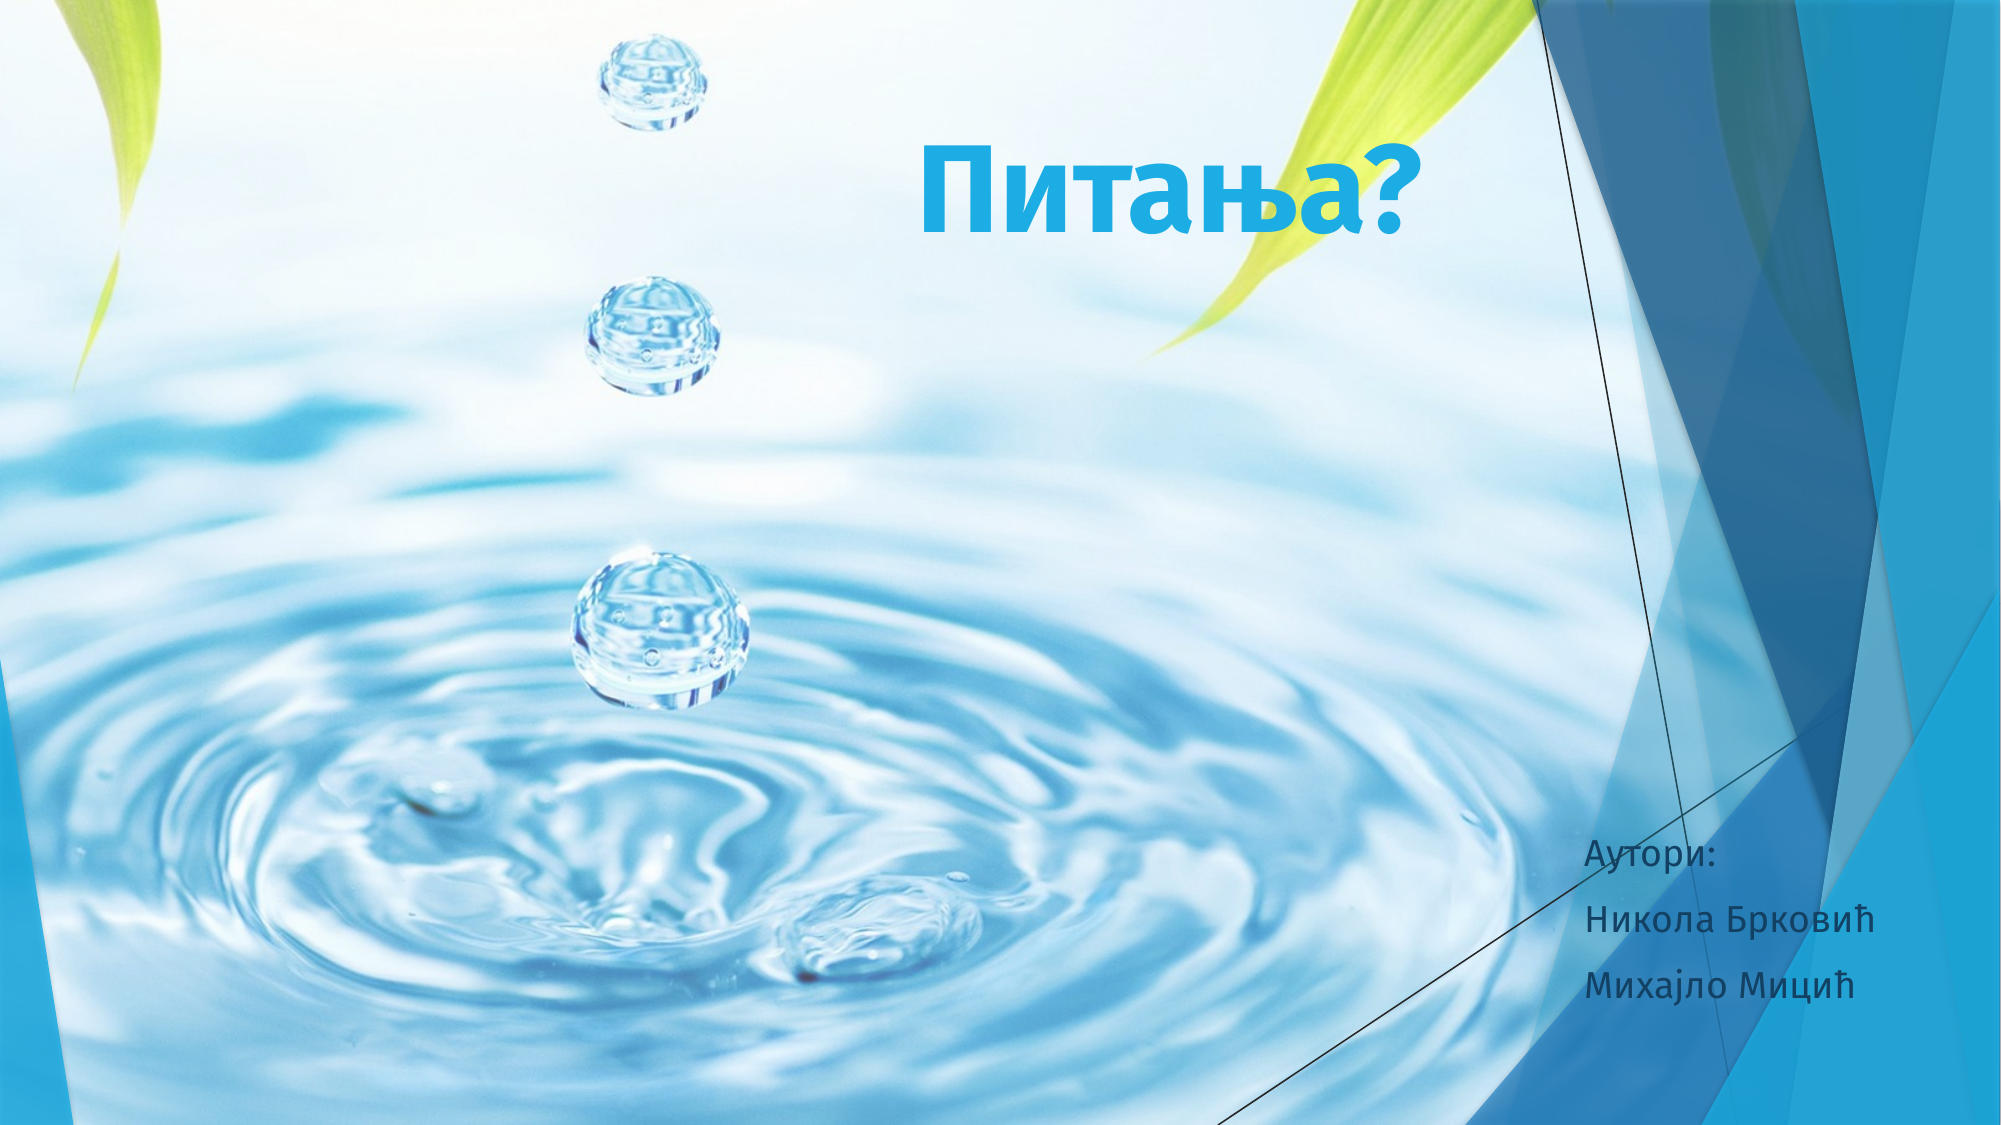

# Питања?
Аутори:
Никола Брковић
Михајло Мицић